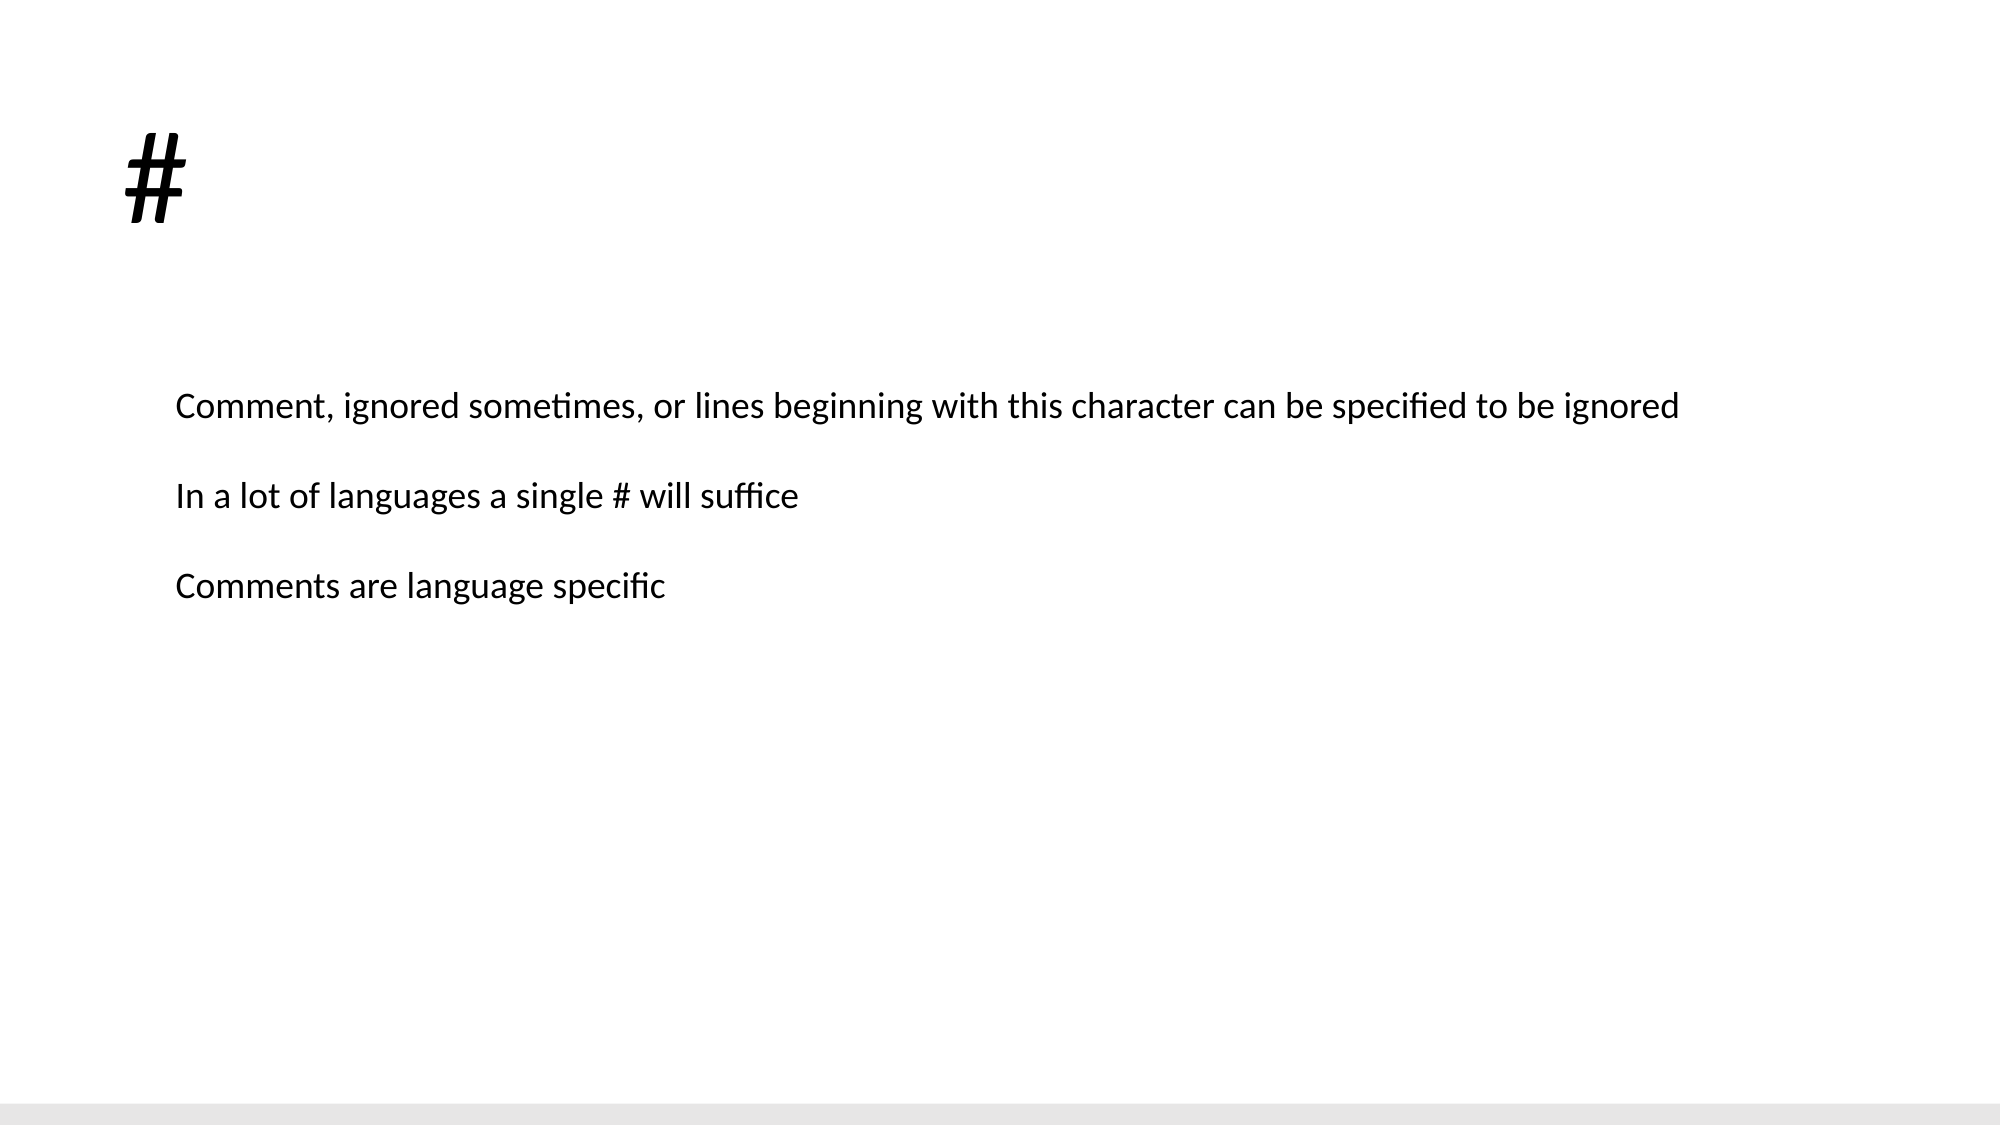

# #
Comment, ignored sometimes, or lines beginning with this character can be specified to be ignored

In a lot of languages a single # will suffice

Comments are language specific